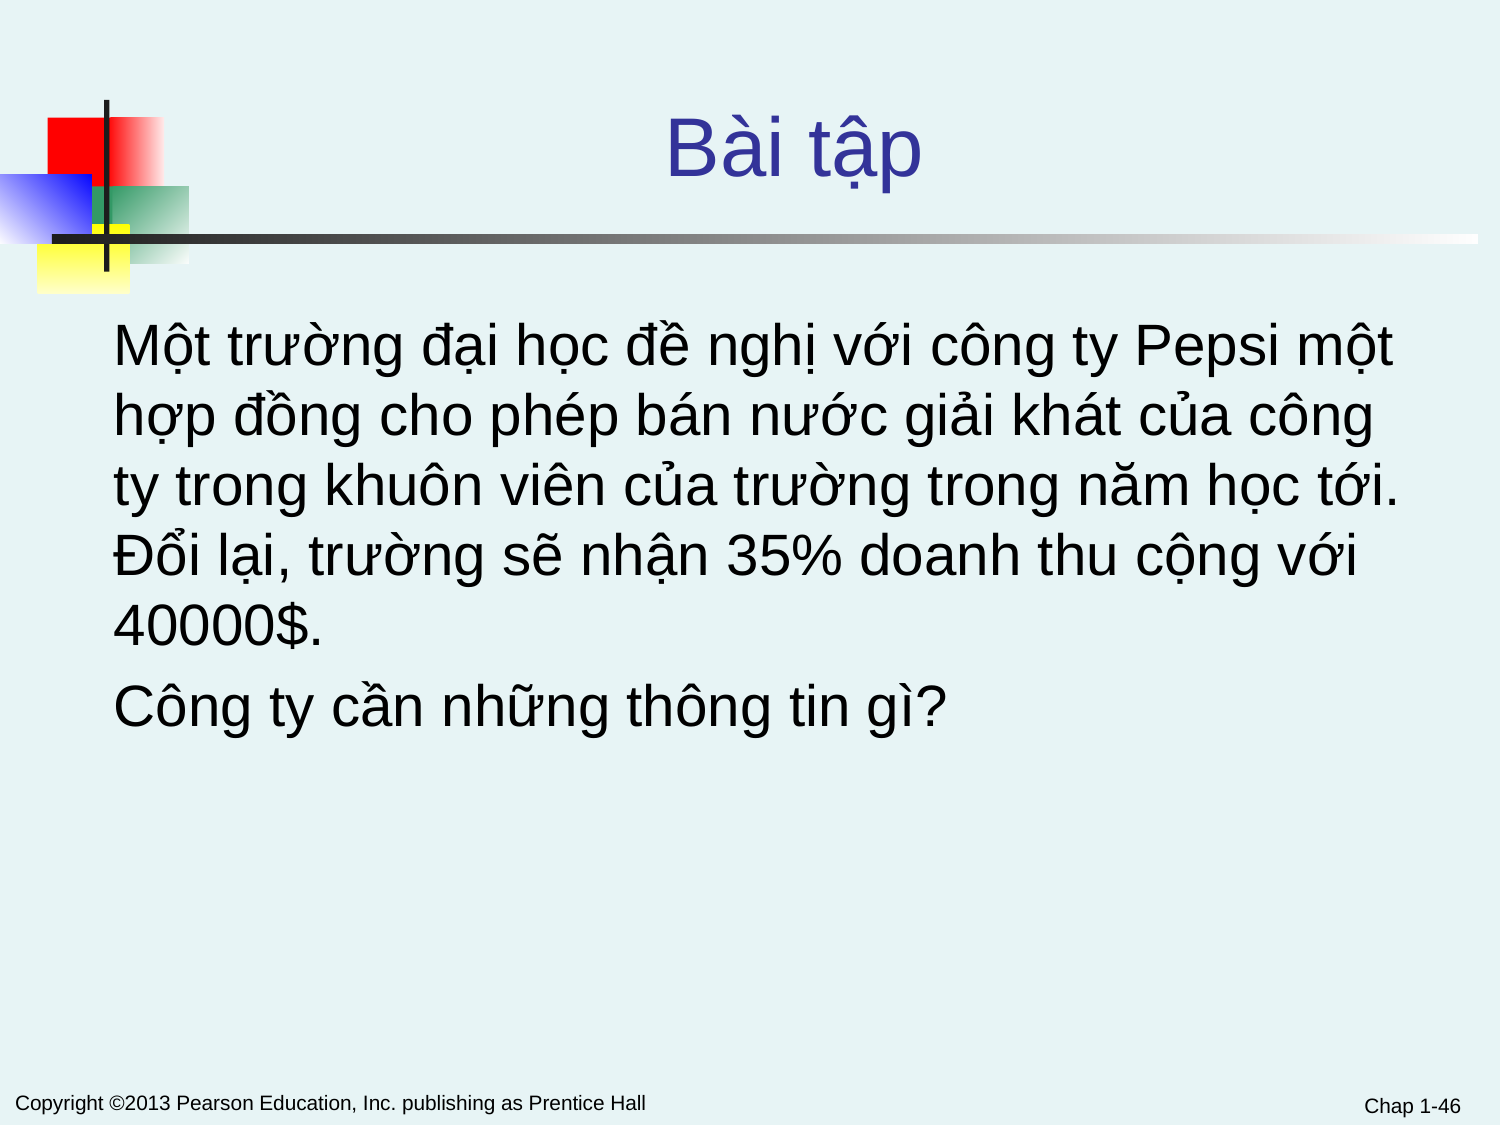

# Bài tập
Một trường đại học đề nghị với công ty Pepsi một hợp đồng cho phép bán nước giải khát của công ty trong khuôn viên của trường trong năm học tới. Đổi lại, trường sẽ nhận 35% doanh thu cộng với 40000$.
Công ty cần những thông tin gì?

Chap 1-46
Copyright ©2013 Pearson Education, Inc. publishing as Prentice Hall